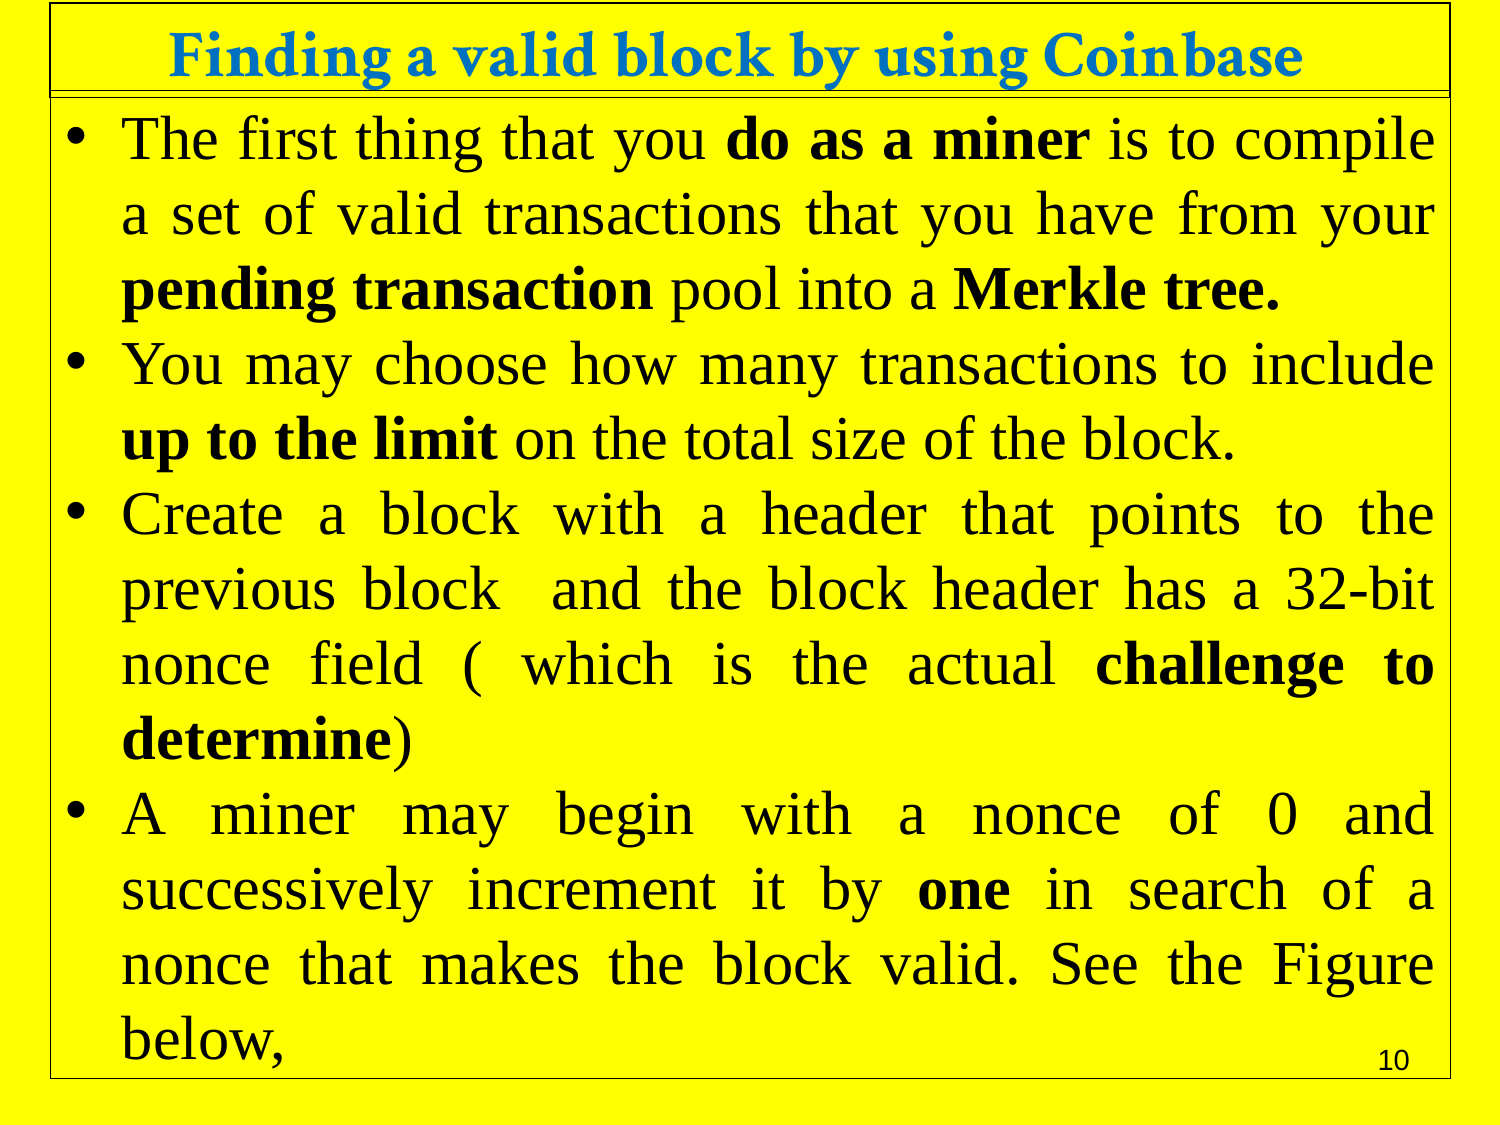

Finding a valid block by using Coinbase
The first thing that you do as a miner is to compile a set of valid transactions that you have from your pending transaction pool into a Merkle tree.
You may choose how many transactions to include up to the limit on the total size of the block.
Create a block with a header that points to the previous block  and the block header has a 32-bit nonce field ( which is the actual challenge to determine)
A miner may begin with a nonce of 0 and successively increment it by one in search of a nonce that makes the block valid. See the Figure below,
10